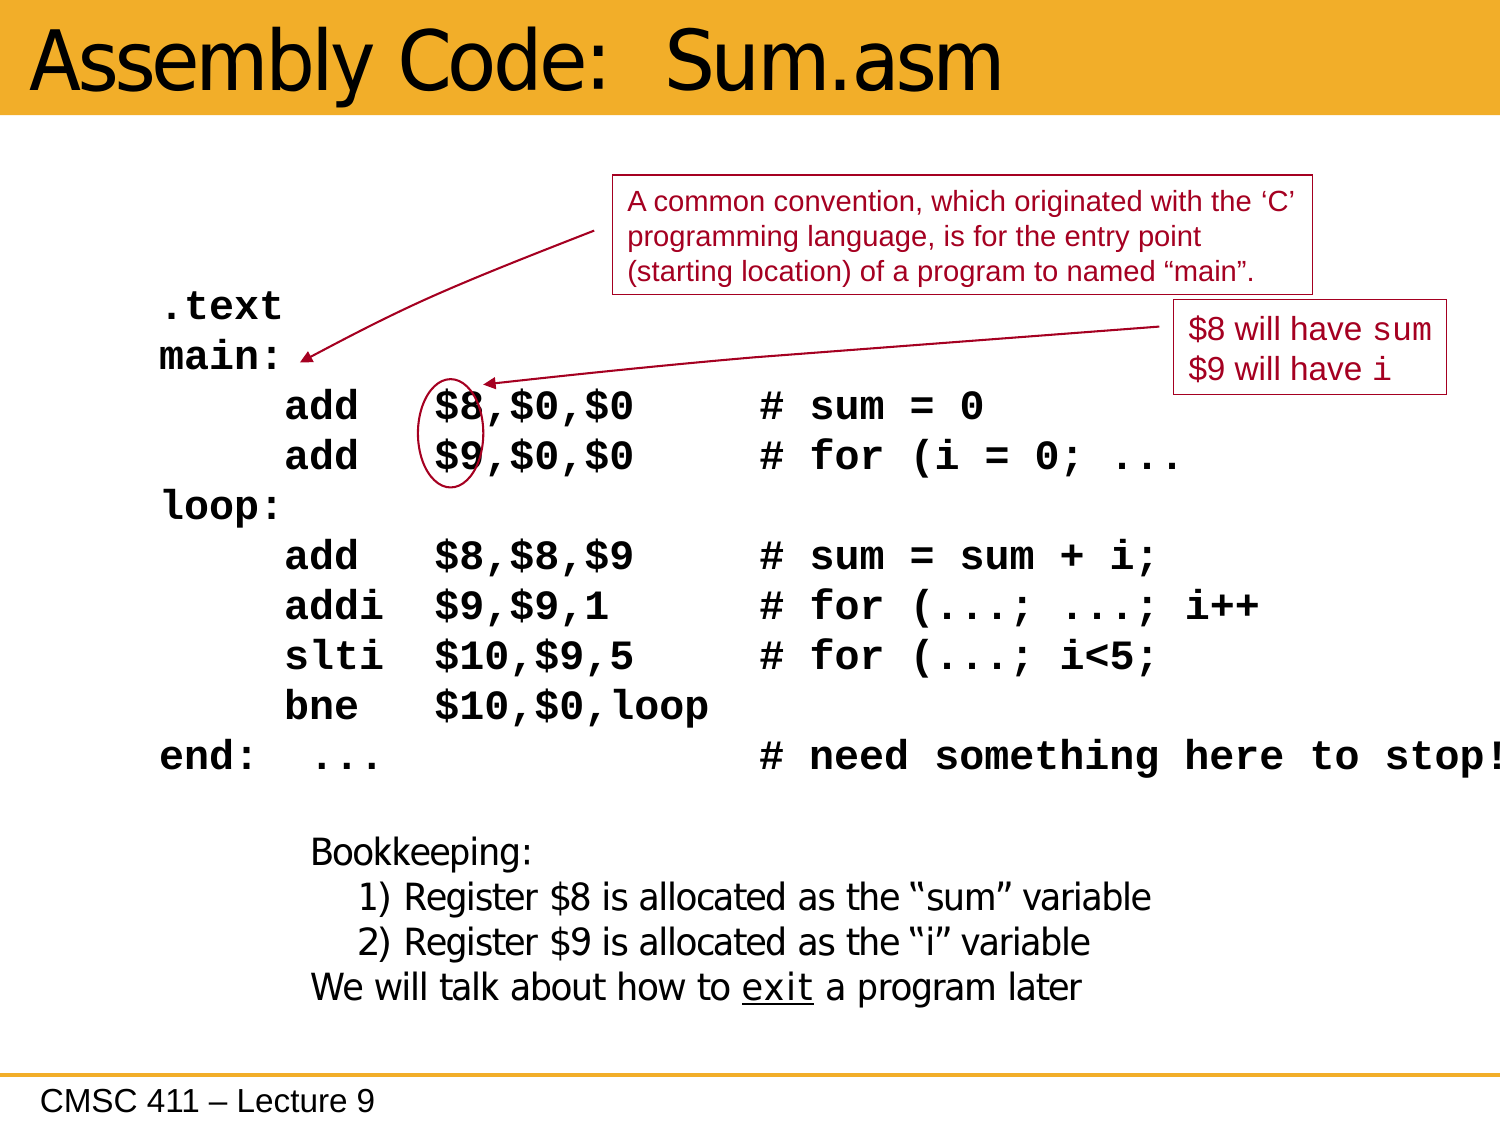

# Assembly Code:  Sum.asm
A common convention, which originated with the ‘C’ programming language, is for the entry point (starting location) of a program to named “main”.

.text
main:
     add   $8,$0,$0     # sum = 0
     add   $9,$0,$0     # for (i = 0; ...
loop:
     add   $8,$8,$9     # sum = sum + i;
     addi  $9,$9,1      # for (...; ...; i++
     slti  $10,$9,5     # for (...; i<5;
     bne   $10,$0,loop
end:  ...			# need something here to stop!
$8 will have sum
$9 will have i

Bookkeeping:
    1) Register $8 is allocated as the “sum” variable
    2) Register $9 is allocated as the “i” variable
We will talk about how to exit a program later